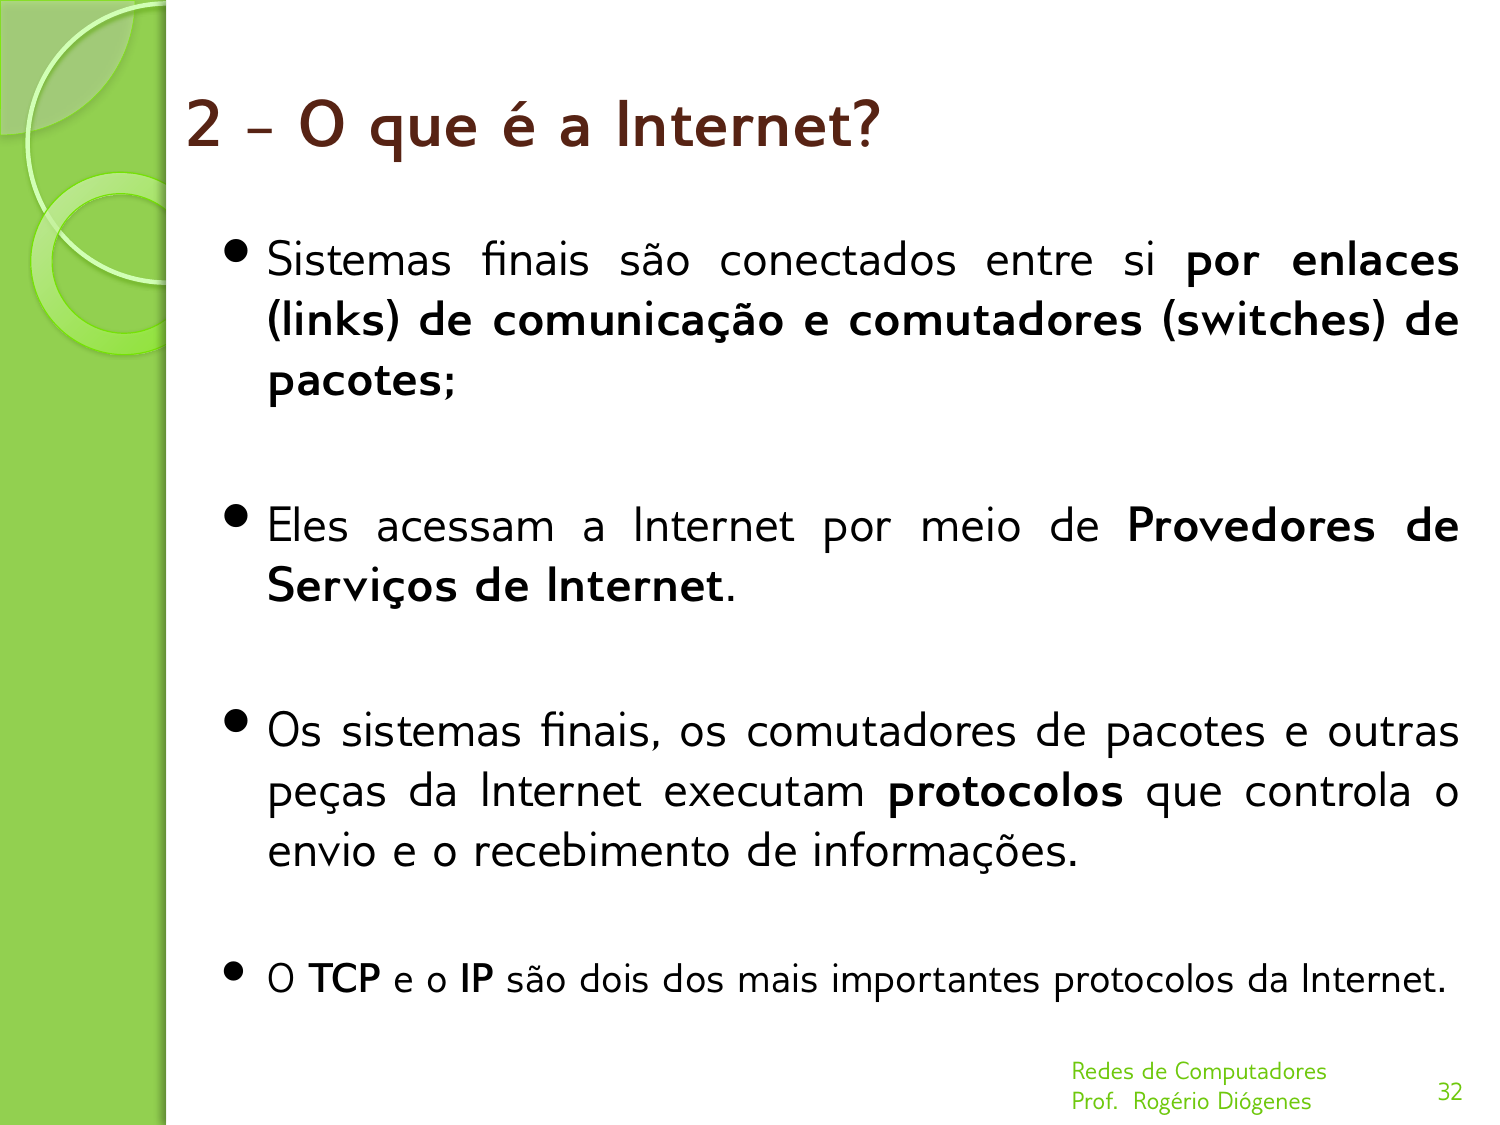

# 2 – O que é a Internet?
Sistemas finais são conectados entre si por enlaces (links) de comunicação e comutadores (switches) de pacotes;

Eles acessam a Internet por meio de Provedores de Serviços de Internet.

Os sistemas finais, os comutadores de pacotes e outras peças da Internet executam protocolos que controla o envio e o recebimento de informações.

O TCP e o IP são dois dos mais importantes protocolos da Internet.

32
Redes de Computadores
Prof.  Rogério Diógenes